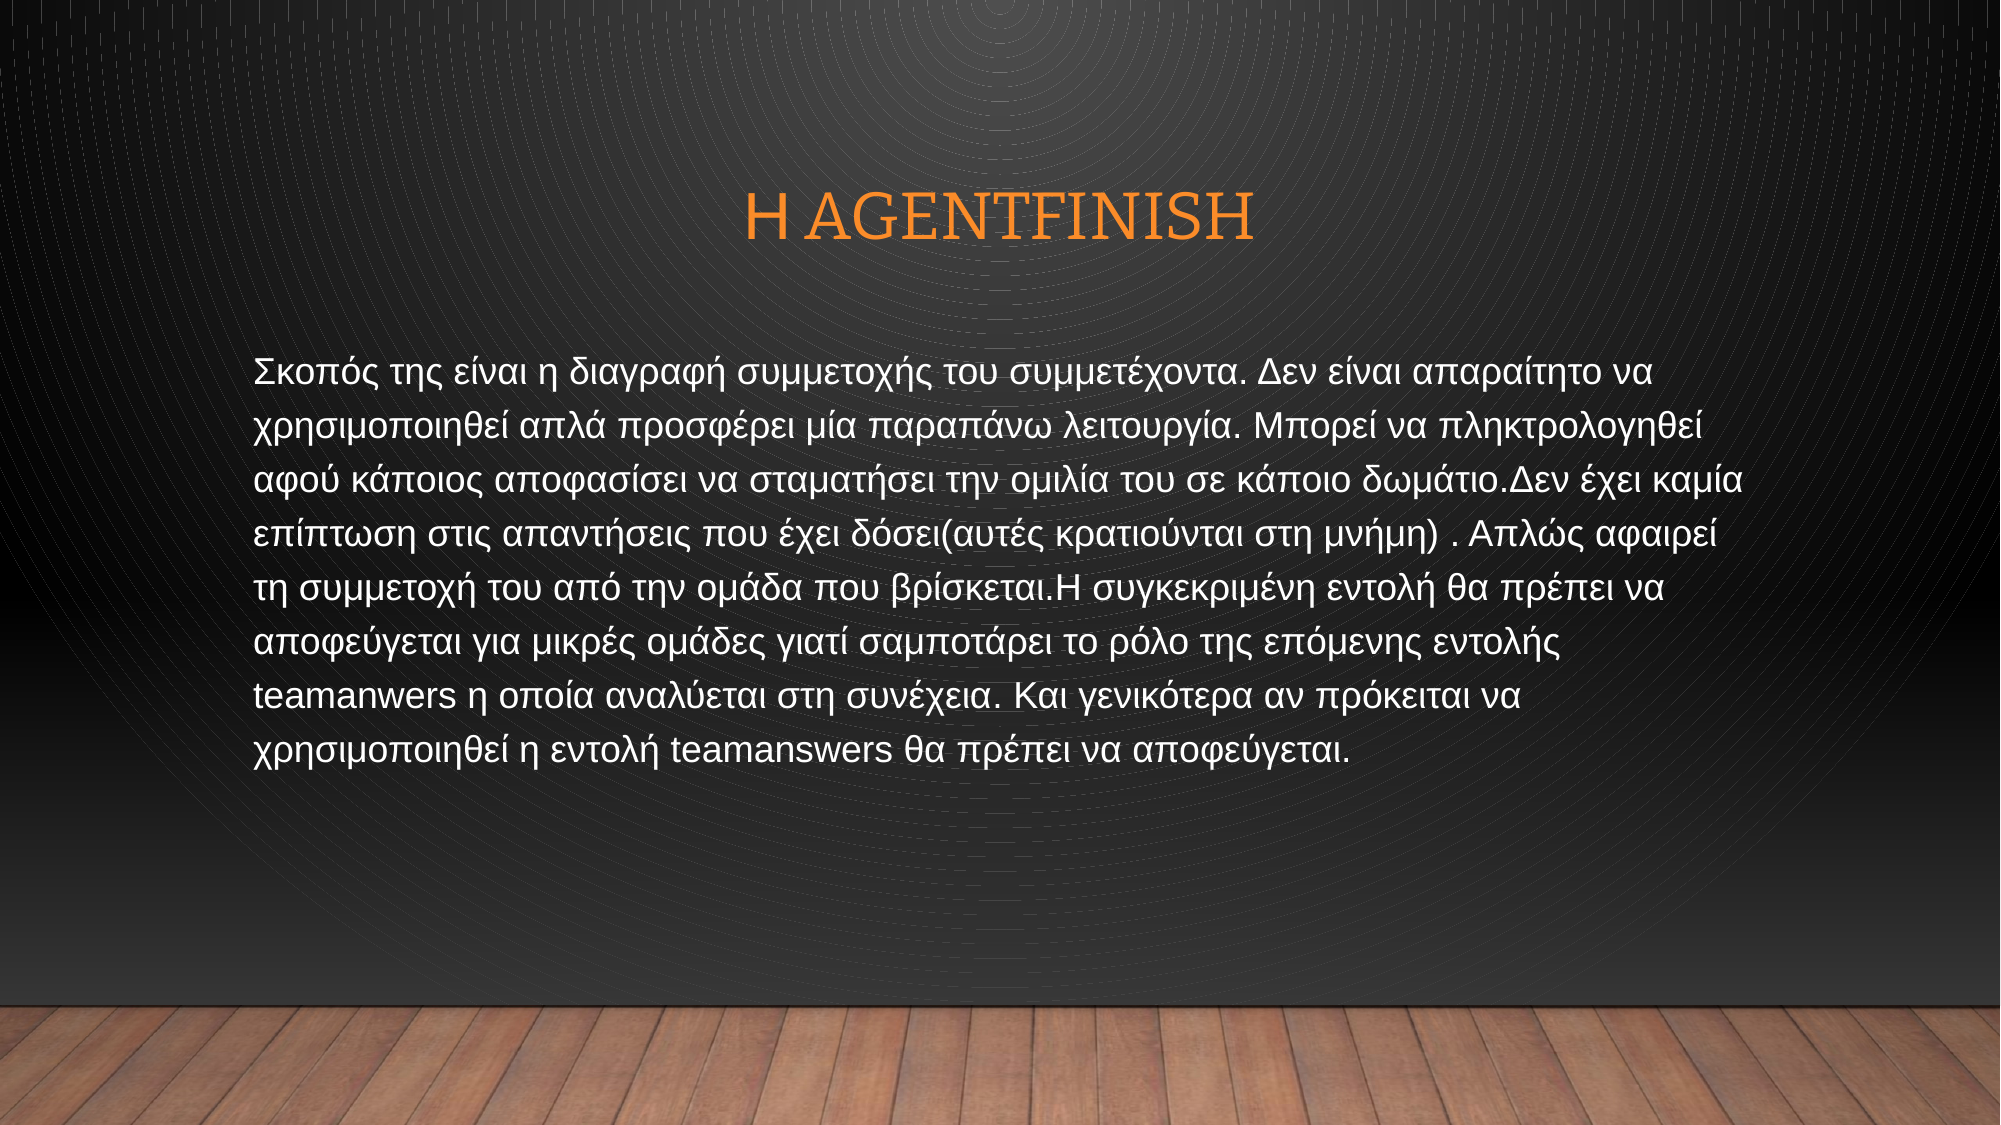

# Η Agentfinish
Σκοπός της είναι η διαγραφή συμμετοχής του συμμετέχοντα. Δεν είναι απαραίτητο να χρησιμοποιηθεί απλά προσφέρει μία παραπάνω λειτουργία. Μπορεί να πληκτρολογηθεί αφού κάποιος αποφασίσει να σταματήσει την ομιλία του σε κάποιο δωμάτιο.Δεν έχει καμία επίπτωση στις απαντήσεις που έχει δόσει(αυτές κρατιούνται στη μνήμη) . Απλώς αφαιρεί τη συμμετοχή του από την ομάδα που βρίσκεται.Η συγκεκριμένη εντολή θα πρέπει να αποφεύγεται για μικρές ομάδες γιατί σαμποτάρει το ρόλο της επόμενης εντολής teamanwers η οποία αναλύεται στη συνέχεια. Και γενικότερα αν πρόκειται να χρησιμοποιηθεί η εντολή teamanswers θα πρέπει να αποφεύγεται.